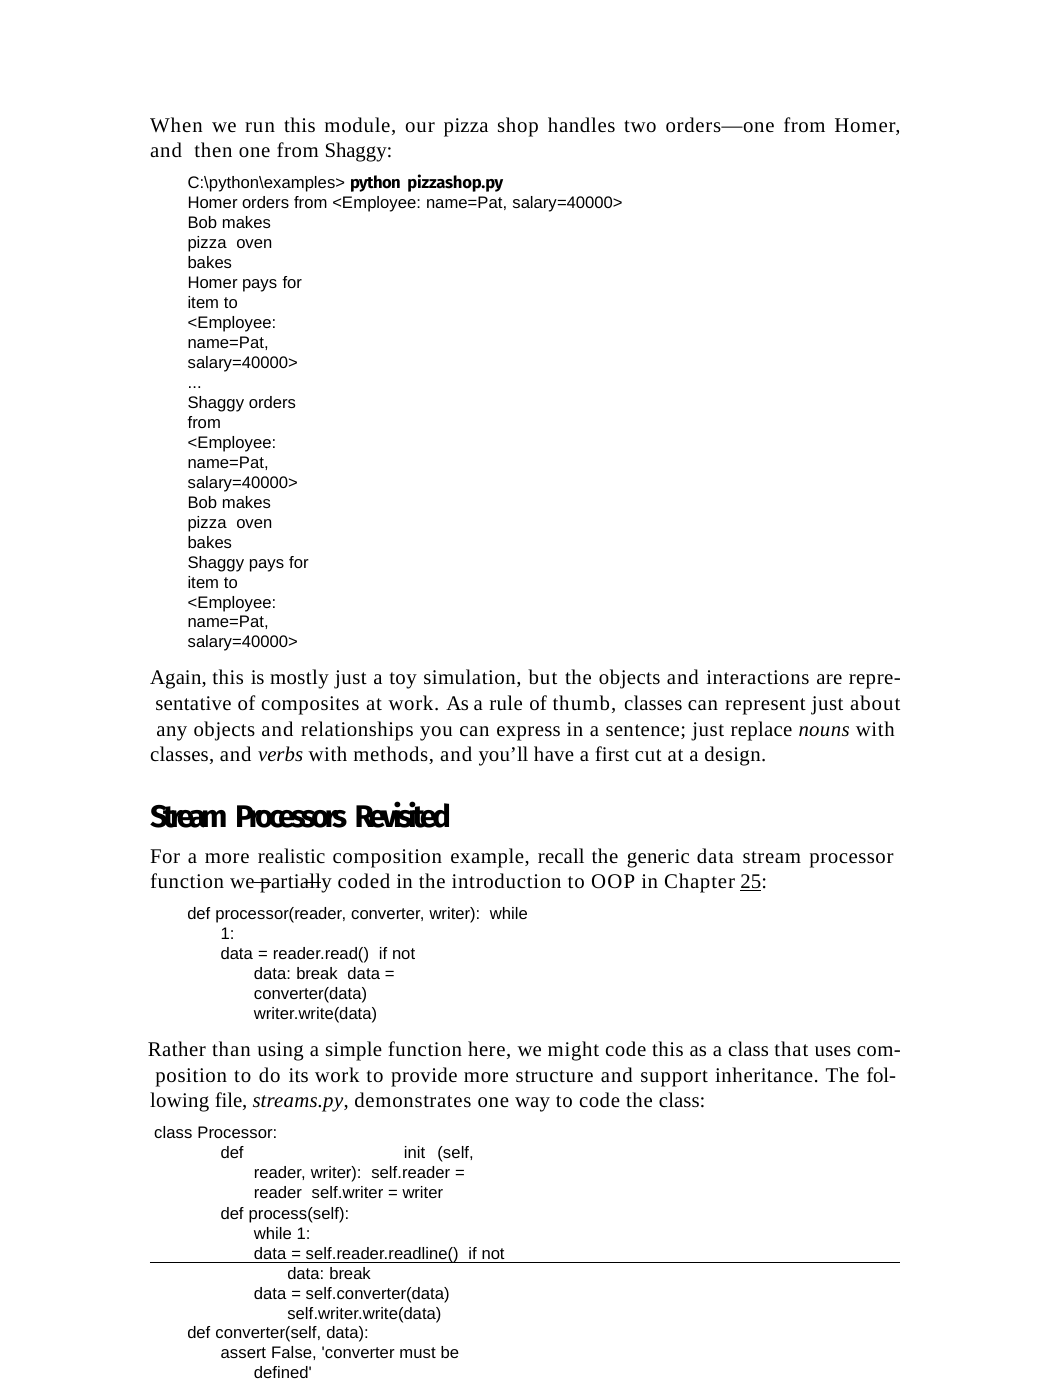

When we run this module, our pizza shop handles two orders—one from Homer, and  then one from Shaggy:
C:\python\examples> python pizzashop.py
Homer orders from <Employee: name=Pat, salary=40000>
Bob makes pizza  oven bakes
Homer pays for item to <Employee: name=Pat, salary=40000>
...
Shaggy orders from <Employee: name=Pat, salary=40000>
Bob makes pizza  oven bakes
Shaggy pays for item to <Employee: name=Pat, salary=40000>
Again, this is mostly just a toy simulation, but the objects and interactions are repre-  sentative of composites at work. As a rule of thumb, classes can represent just about  any objects and relationships you can express in a sentence; just replace nouns with  classes, and verbs with methods, and you’ll have a first cut at a design.

Stream Processors Revisited
For a more realistic composition example, recall the generic data stream processor  function we partially coded in the introduction to OOP in Chapter 25:
def processor(reader, converter, writer):  while 1:
data = reader.read()  if not data: break  data = converter(data)  writer.write(data)
Rather than using a simple function here, we might code this as a class that uses com-  position to do its work to provide more structure and support inheritance. The fol-  lowing file, streams.py, demonstrates one way to code the class:
class Processor:
def		init (self, reader, writer):  self.reader = reader  self.writer = writer
def process(self):  while 1:
data = self.reader.readline()  if not data: break
data = self.converter(data)  self.writer.write(data)
def converter(self, data):
assert False, 'converter must be defined'	# Or raise exception
This class defines a converter method that it expects subclasses to fill in; it’s an example  of the abstract superclass model we  outlined in  Chapter 28  (more  on assert in  Part VII). Coded this way, reader and writer objects are embedded within the class  instance (composition), and we supply the conversion logic in a subclass rather than  passing in a converter function (inheritance). The file converters.py shows how:

742  |  Chapter 30:  Designing with Classes